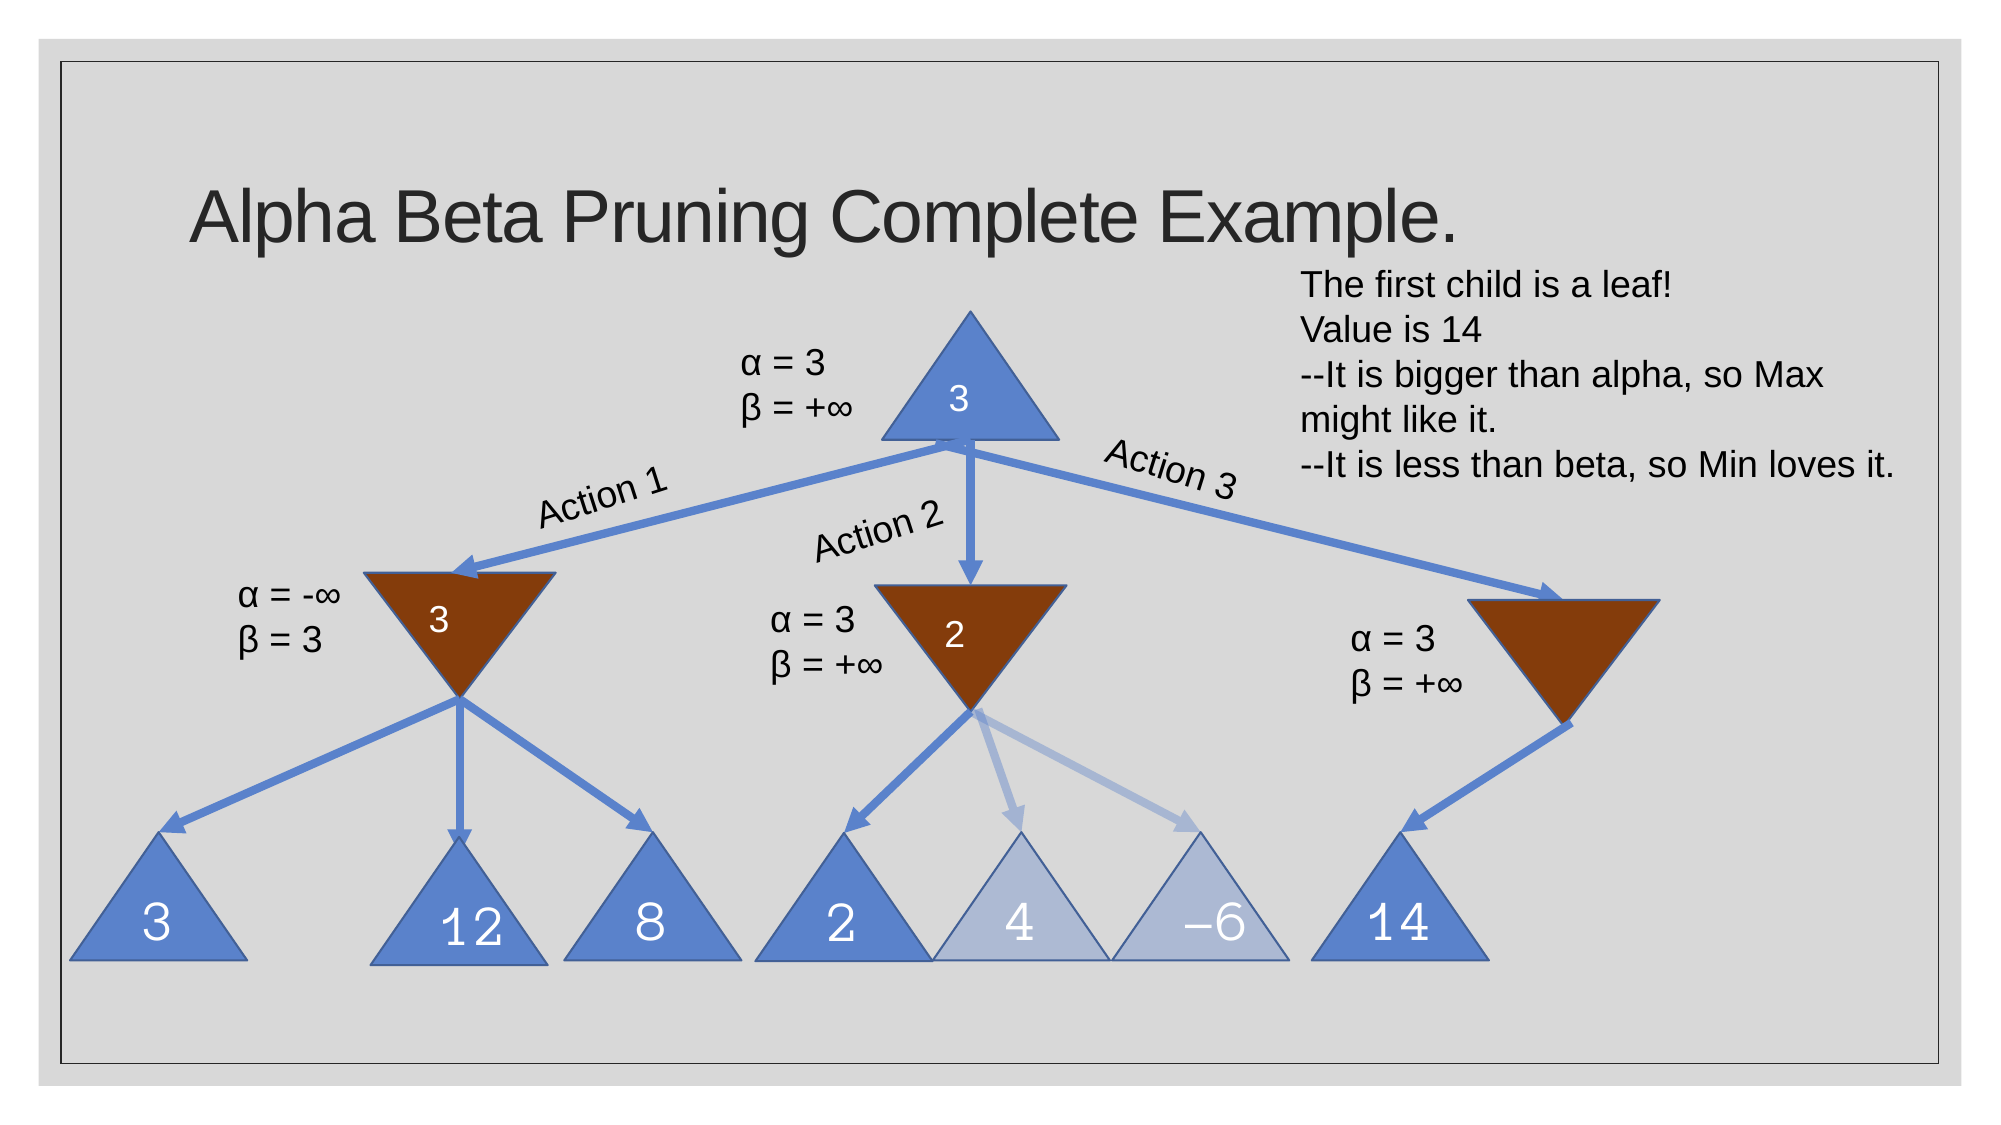

# Alpha Beta Pruning Complete Example.
The first child is a leaf!
Value is 14
--It is bigger than alpha, so Max might like it.
--It is less than beta, so Min loves it.

α = 3
β = +∞
3
Action 3
Action 1
Action 2
α = -∞
β = 3

3
α = 3
β = +∞

2
α = 3
β = +∞

3

8

4

-6

14

2

12